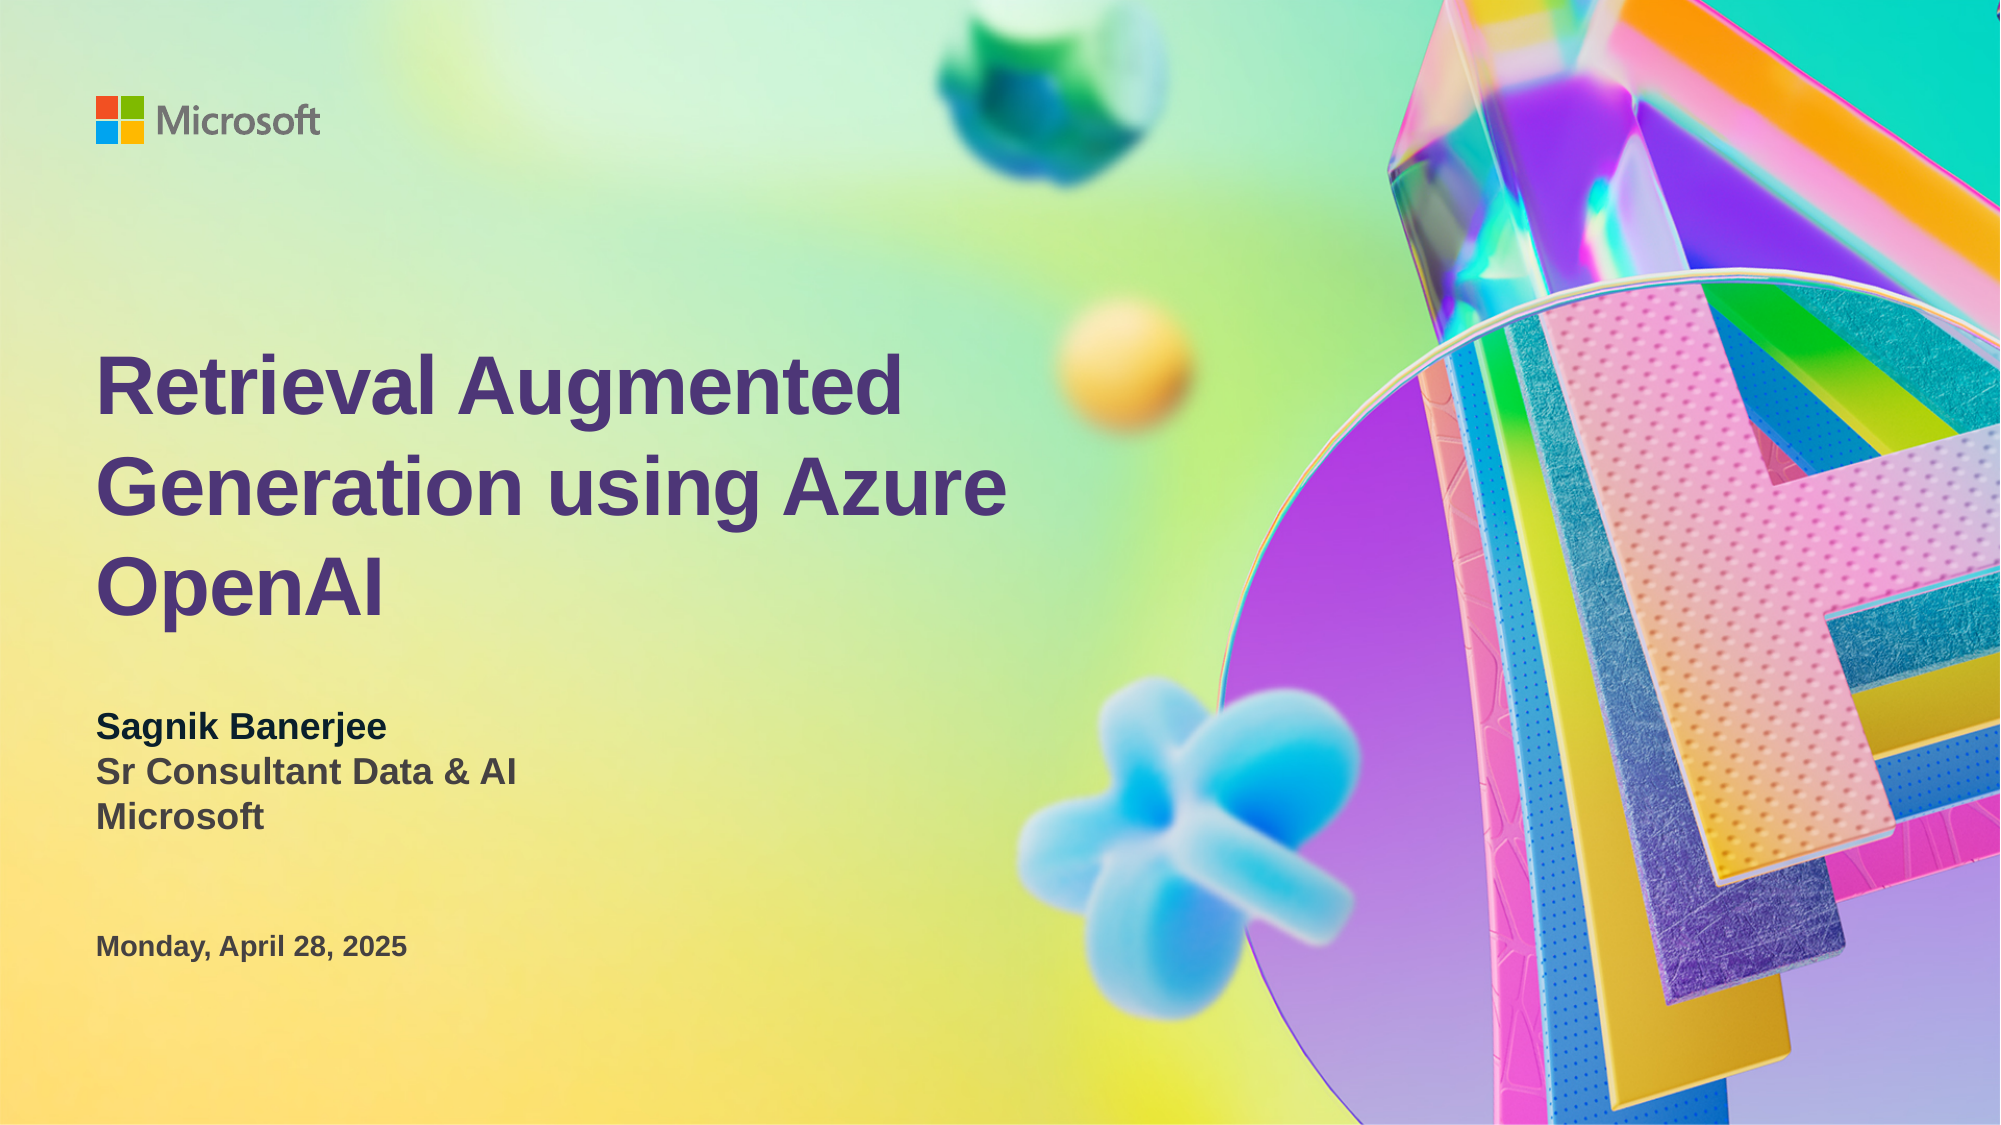

# Retrieval Augmented Generation using Azure OpenAI
Sagnik Banerjee
Sr Consultant Data & AI
Microsoft

Monday, April 28, 2025